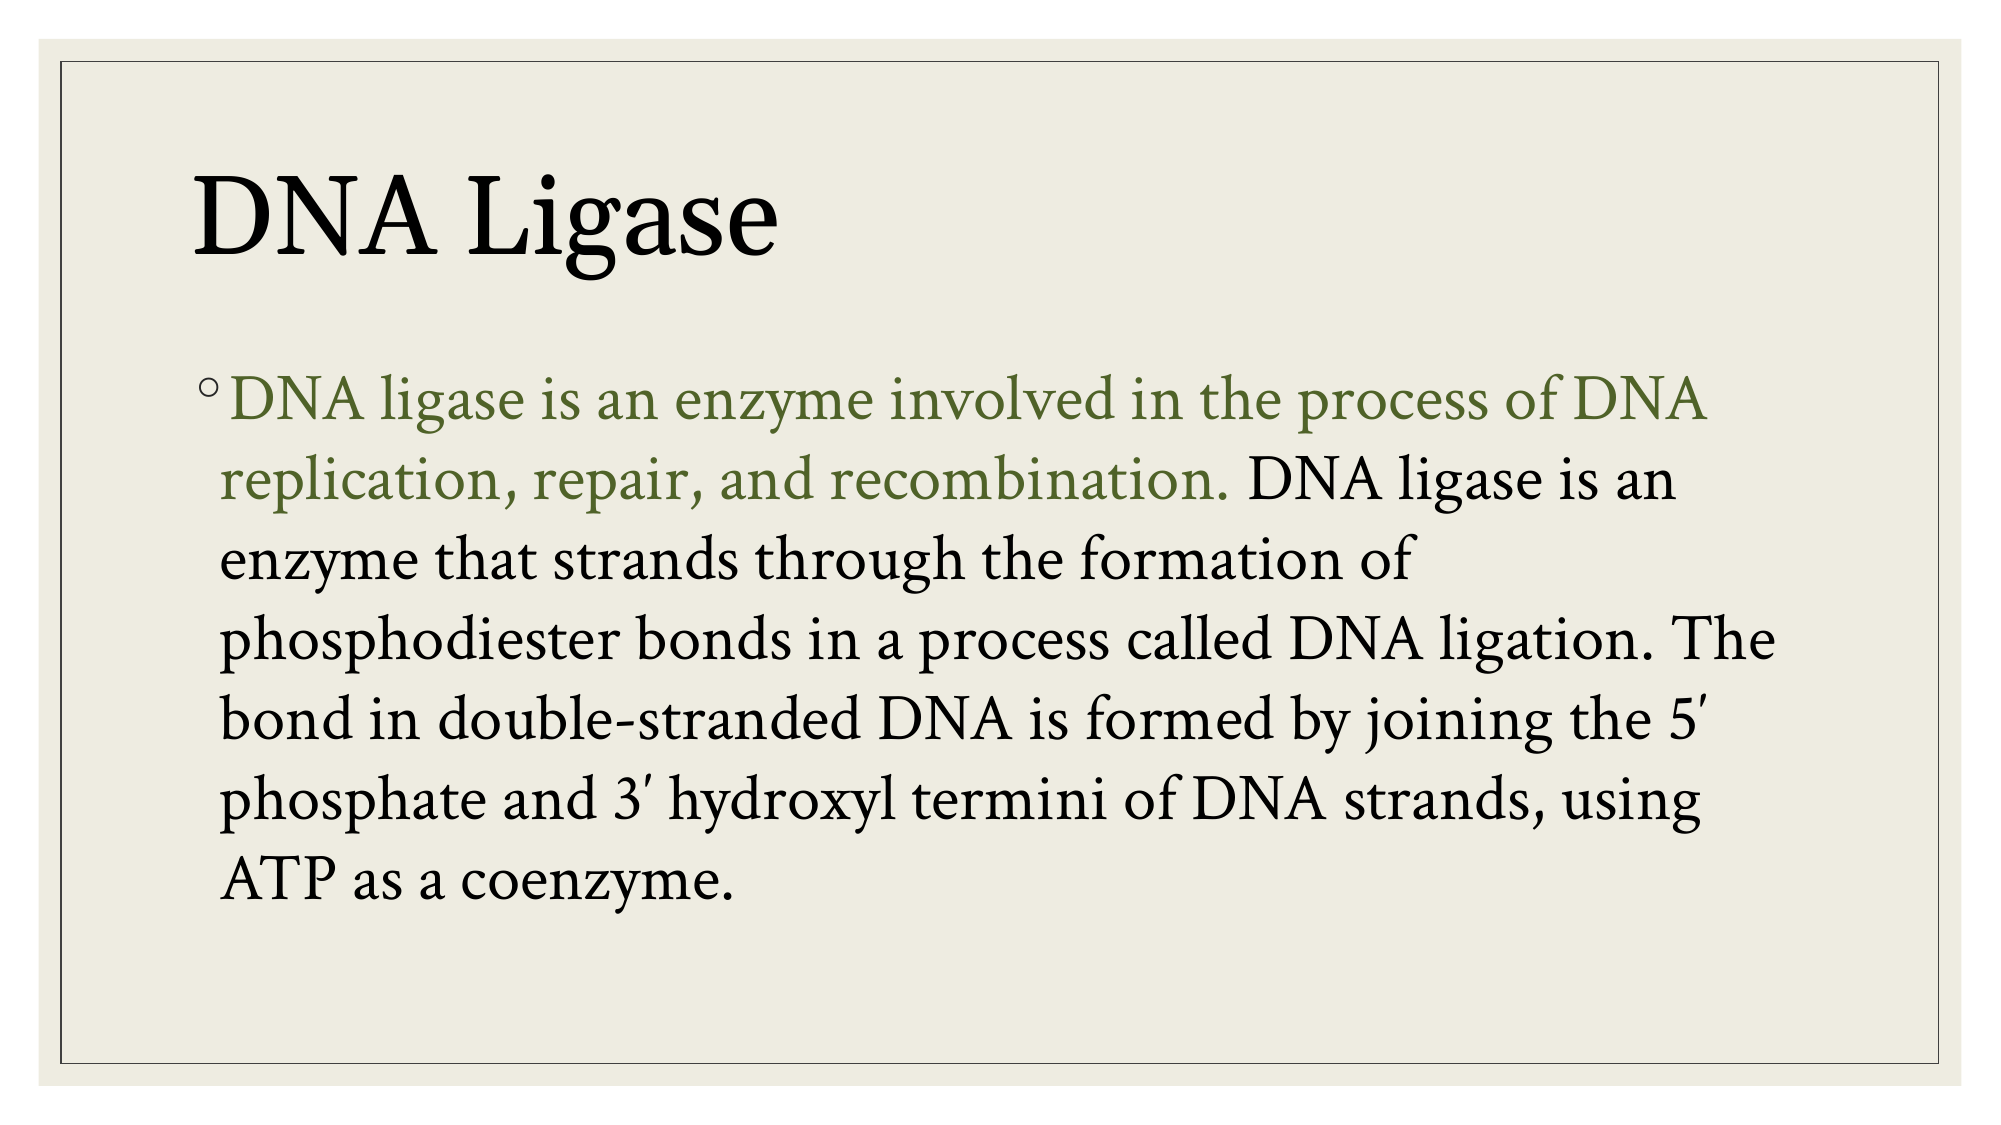

# DNA Ligase
DNA ligase is an enzyme involved in the process of DNA replication, repair, and recombination. DNA ligase is an enzyme that strands through the formation of phosphodiester bonds in a process called DNA ligation. The bond in double-stranded DNA is formed by joining the 5′ phosphate and 3′ hydroxyl termini of DNA strands, using ATP as a coenzyme.